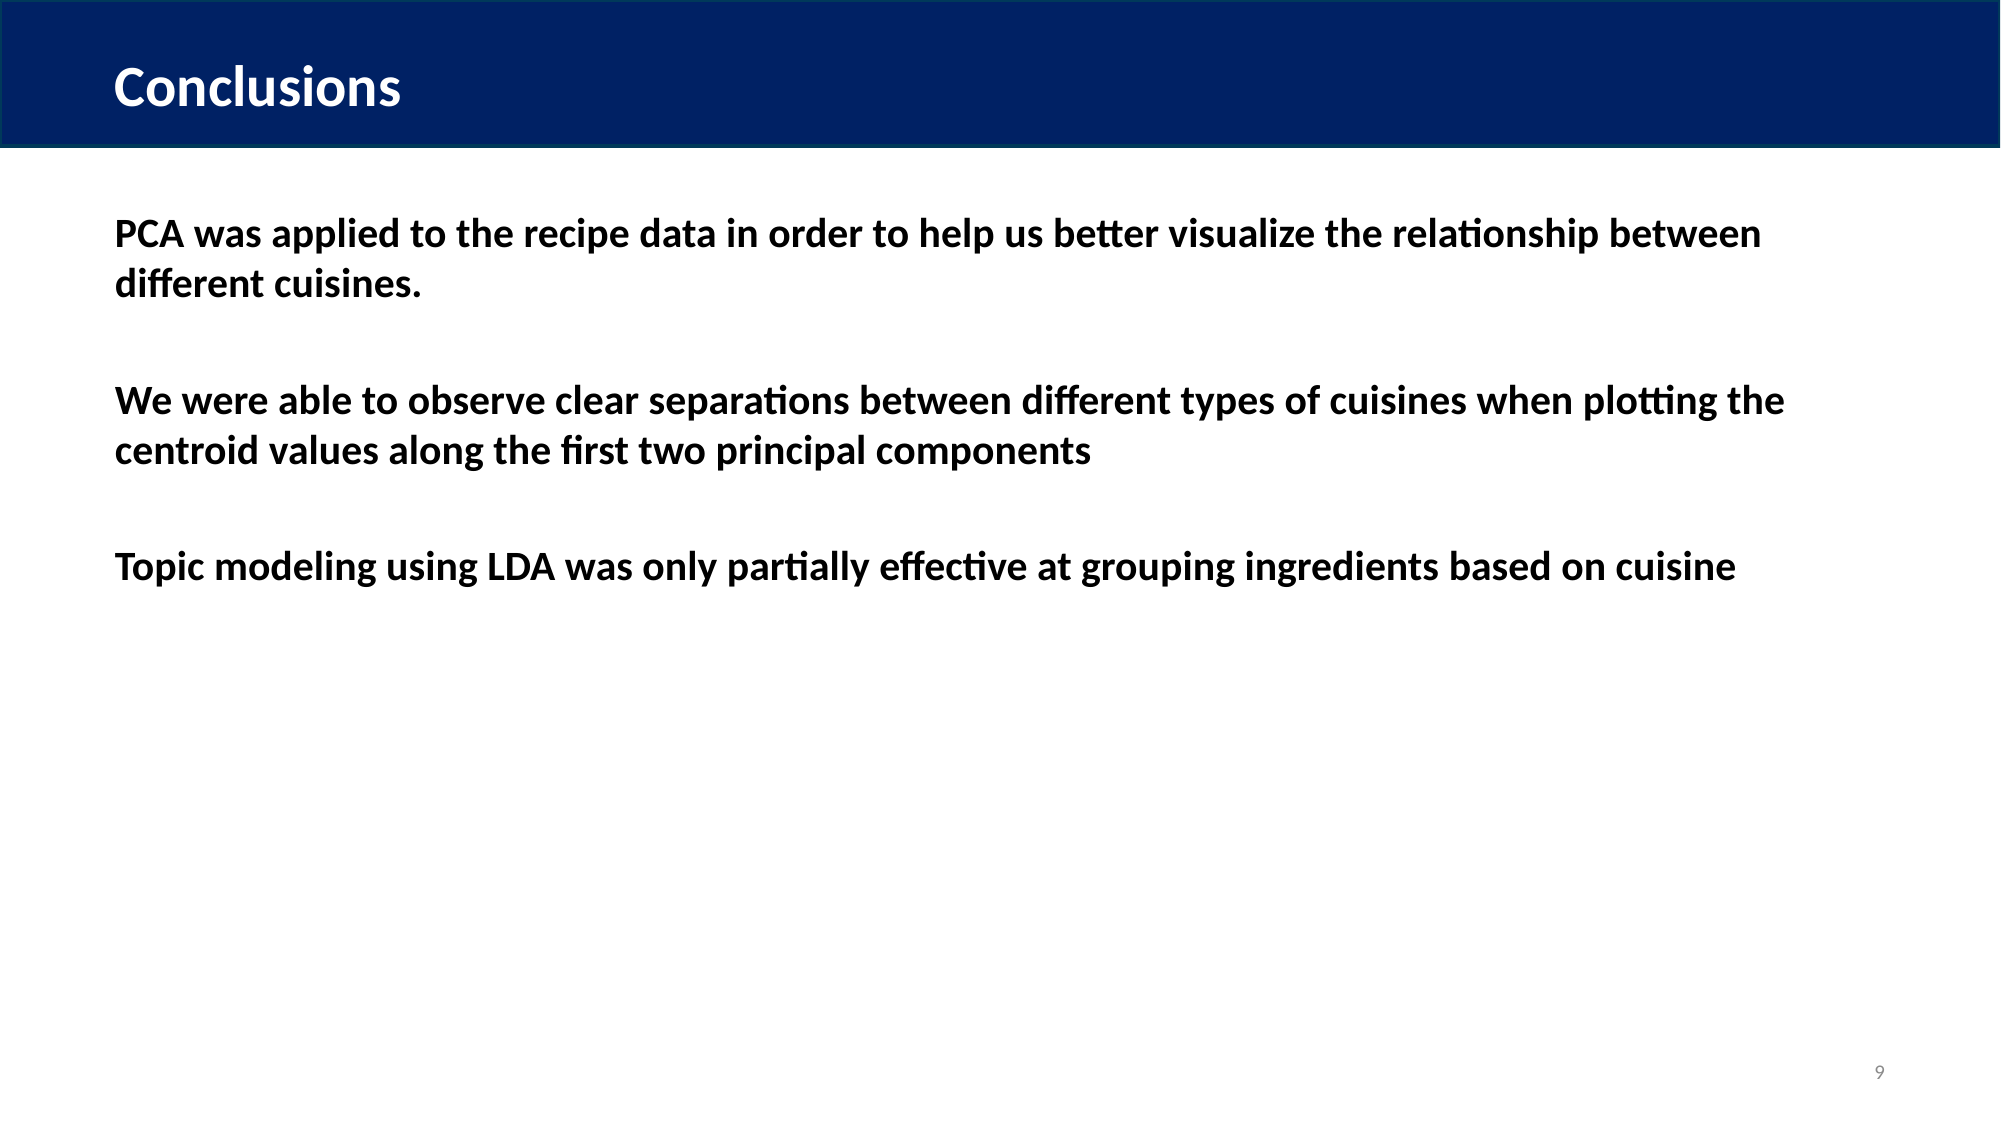

# Conclusions
PCA was applied to the recipe data in order to help us better visualize the relationship between different cuisines.

We were able to observe clear separations between different types of cuisines when plotting the centroid values along the first two principal components

Topic modeling using LDA was only partially effective at grouping ingredients based on cuisine

9